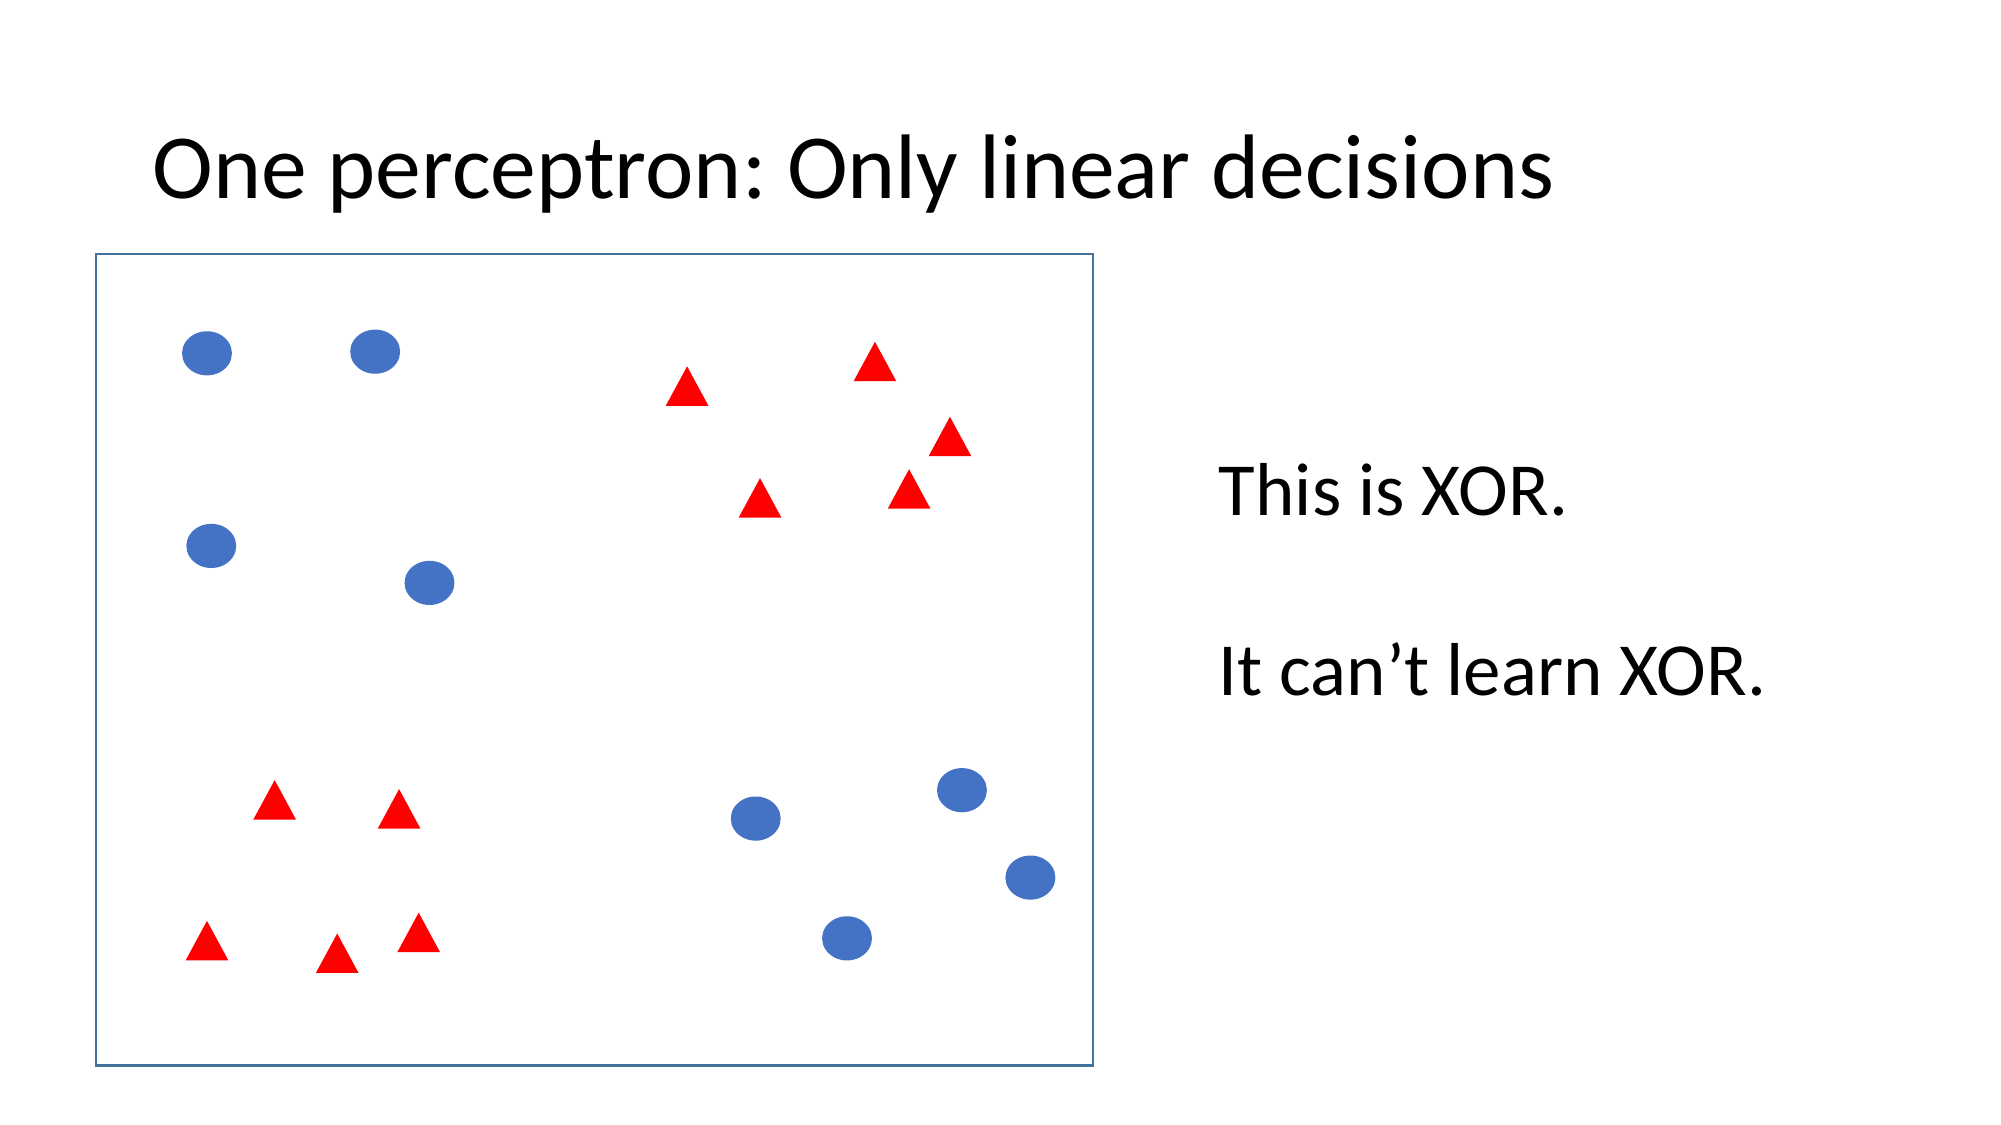

# One perceptron: Only linear decisions

This is XOR.

It can’t learn XOR.